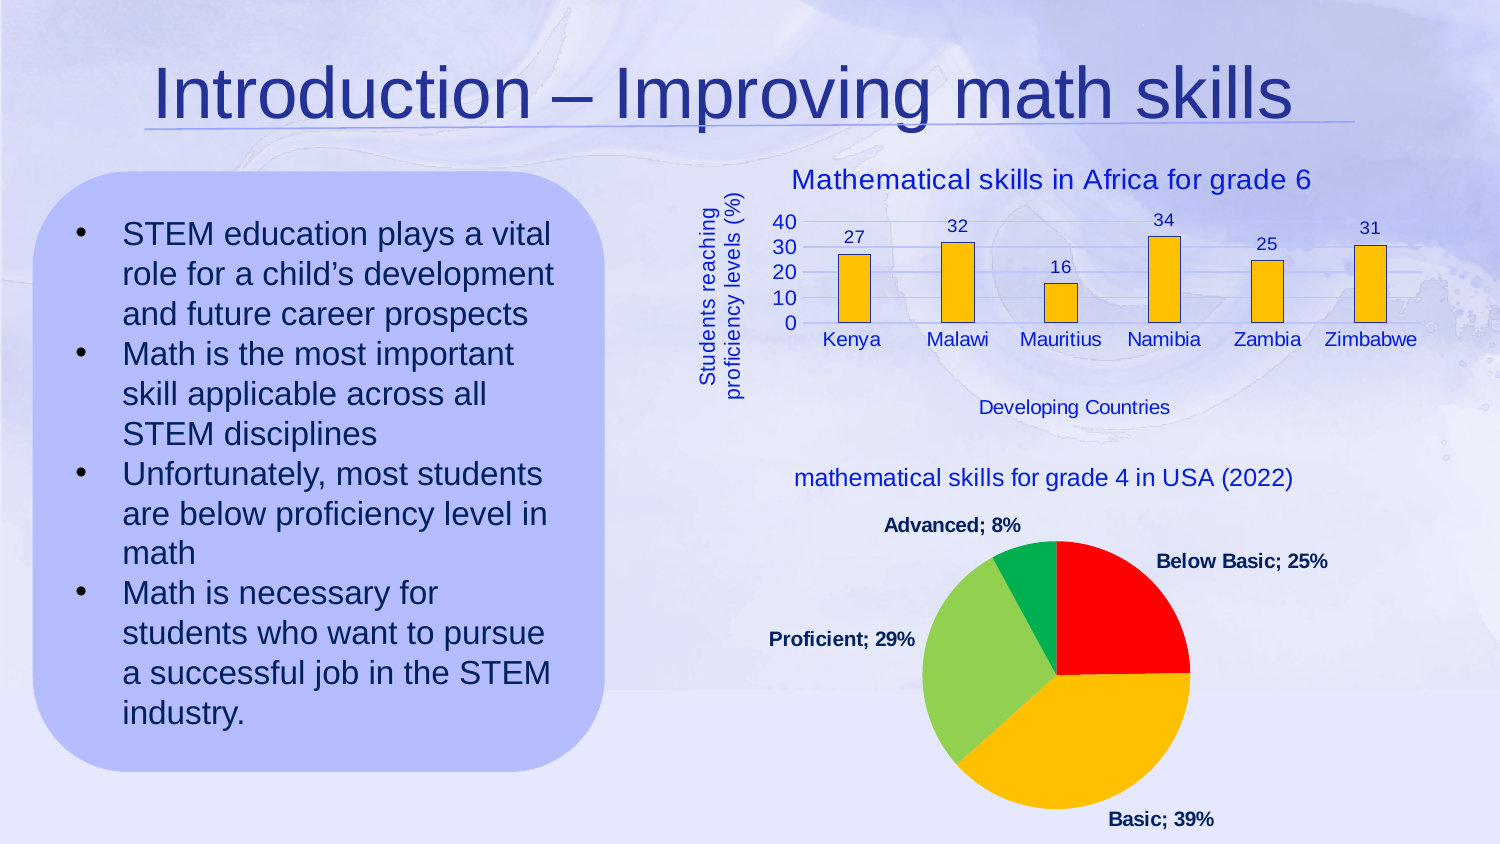

# Introduction – Improving math skills

### Chart: Mathematical skills in Africa for grade 6

| Category |  |
|---|---|
| Kenya  | 27.1 |
| Malawi | 31.8 |
| Mauritius | 15.5 |
| Namibia | 34.0 |
| Zambia | 24.5 |
| Zimbabwe | 30.7 |
STEM education plays a vital role for a child’s development and future career prospects
Math is the most important skill applicable across all STEM disciplines
Unfortunately, most students are below proficiency level in math
Math is necessary for students who want to pursue a successful job in the STEM industry.

### Chart: mathematical skills for grade 4 in USA (2022)

| Category |  |
|---|---|
| Percent | None |
| Below Basic | 0.25 |
| Basic | 0.39 |
| Proficient | 0.29 |
| Advanced | 0.08 |